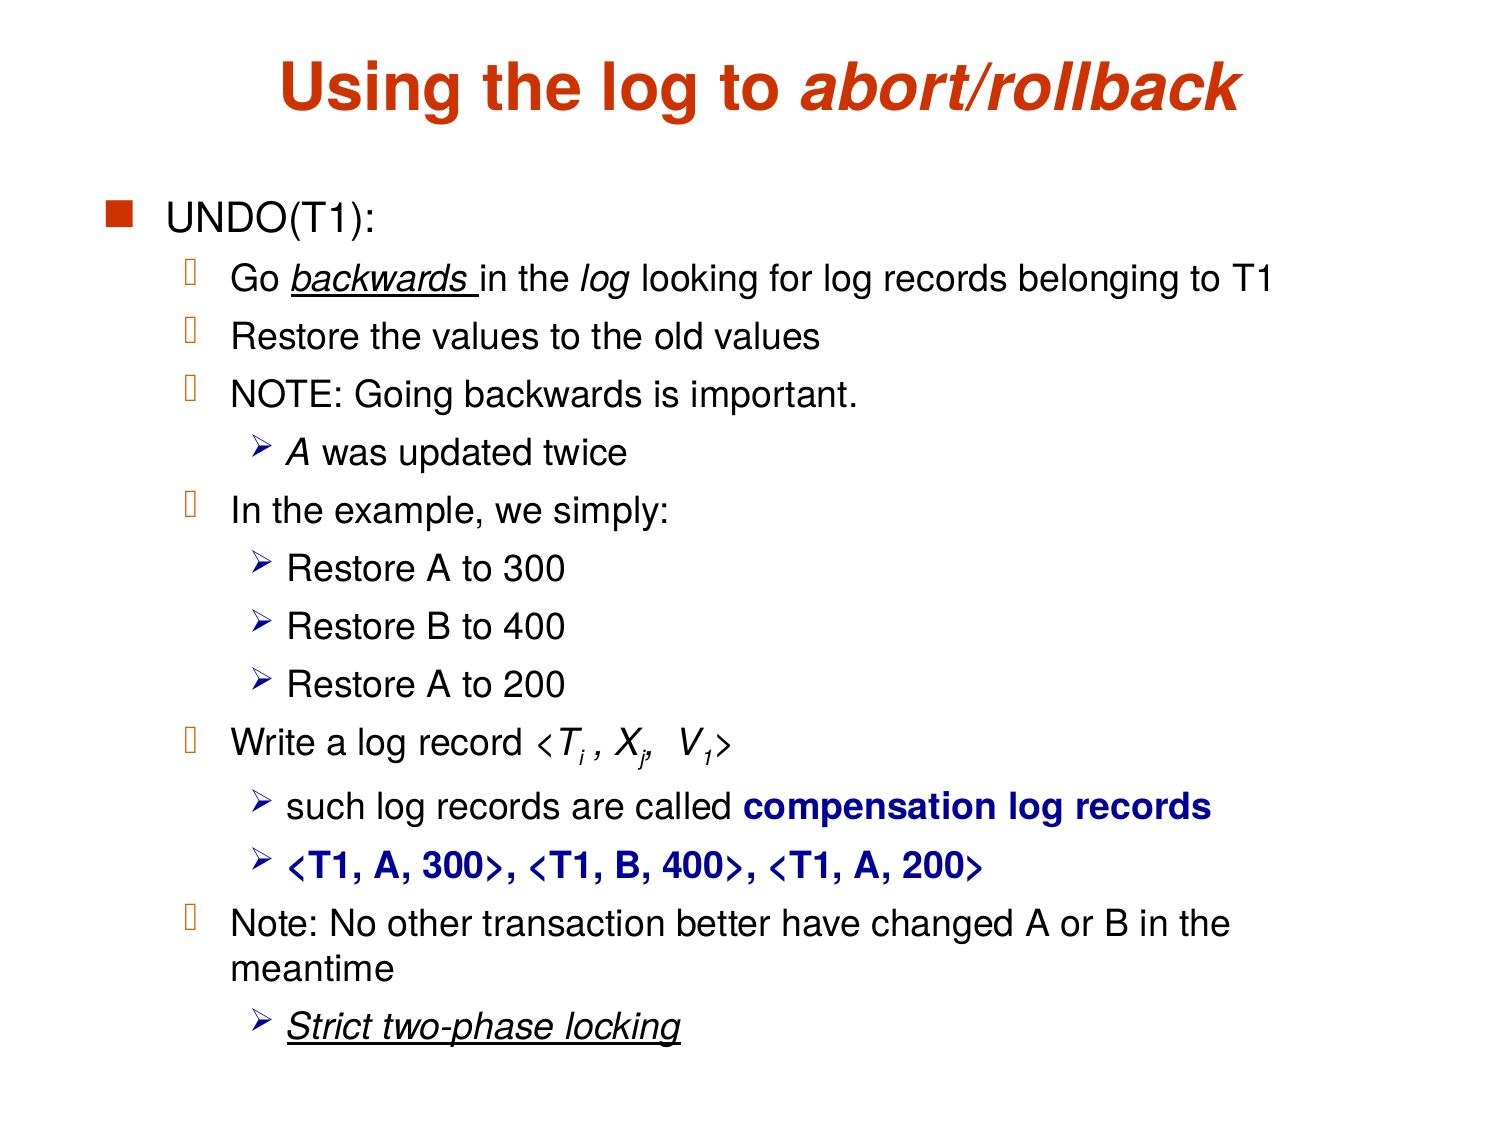

# Using the log to abort/rollback
UNDO(T1):
Go backwards in the log looking for log records belonging to T1
Restore the values to the old values
NOTE: Going backwards is important.
A was updated twice
In the example, we simply:
Restore A to 300
Restore B to 400
Restore A to 200
Write a log record <Ti , Xj,  V1>
such log records are called compensation log records
<T1, A, 300>, <T1, B, 400>, <T1, A, 200>
Note: No other transaction better have changed A or B in the meantime
Strict two-phase locking